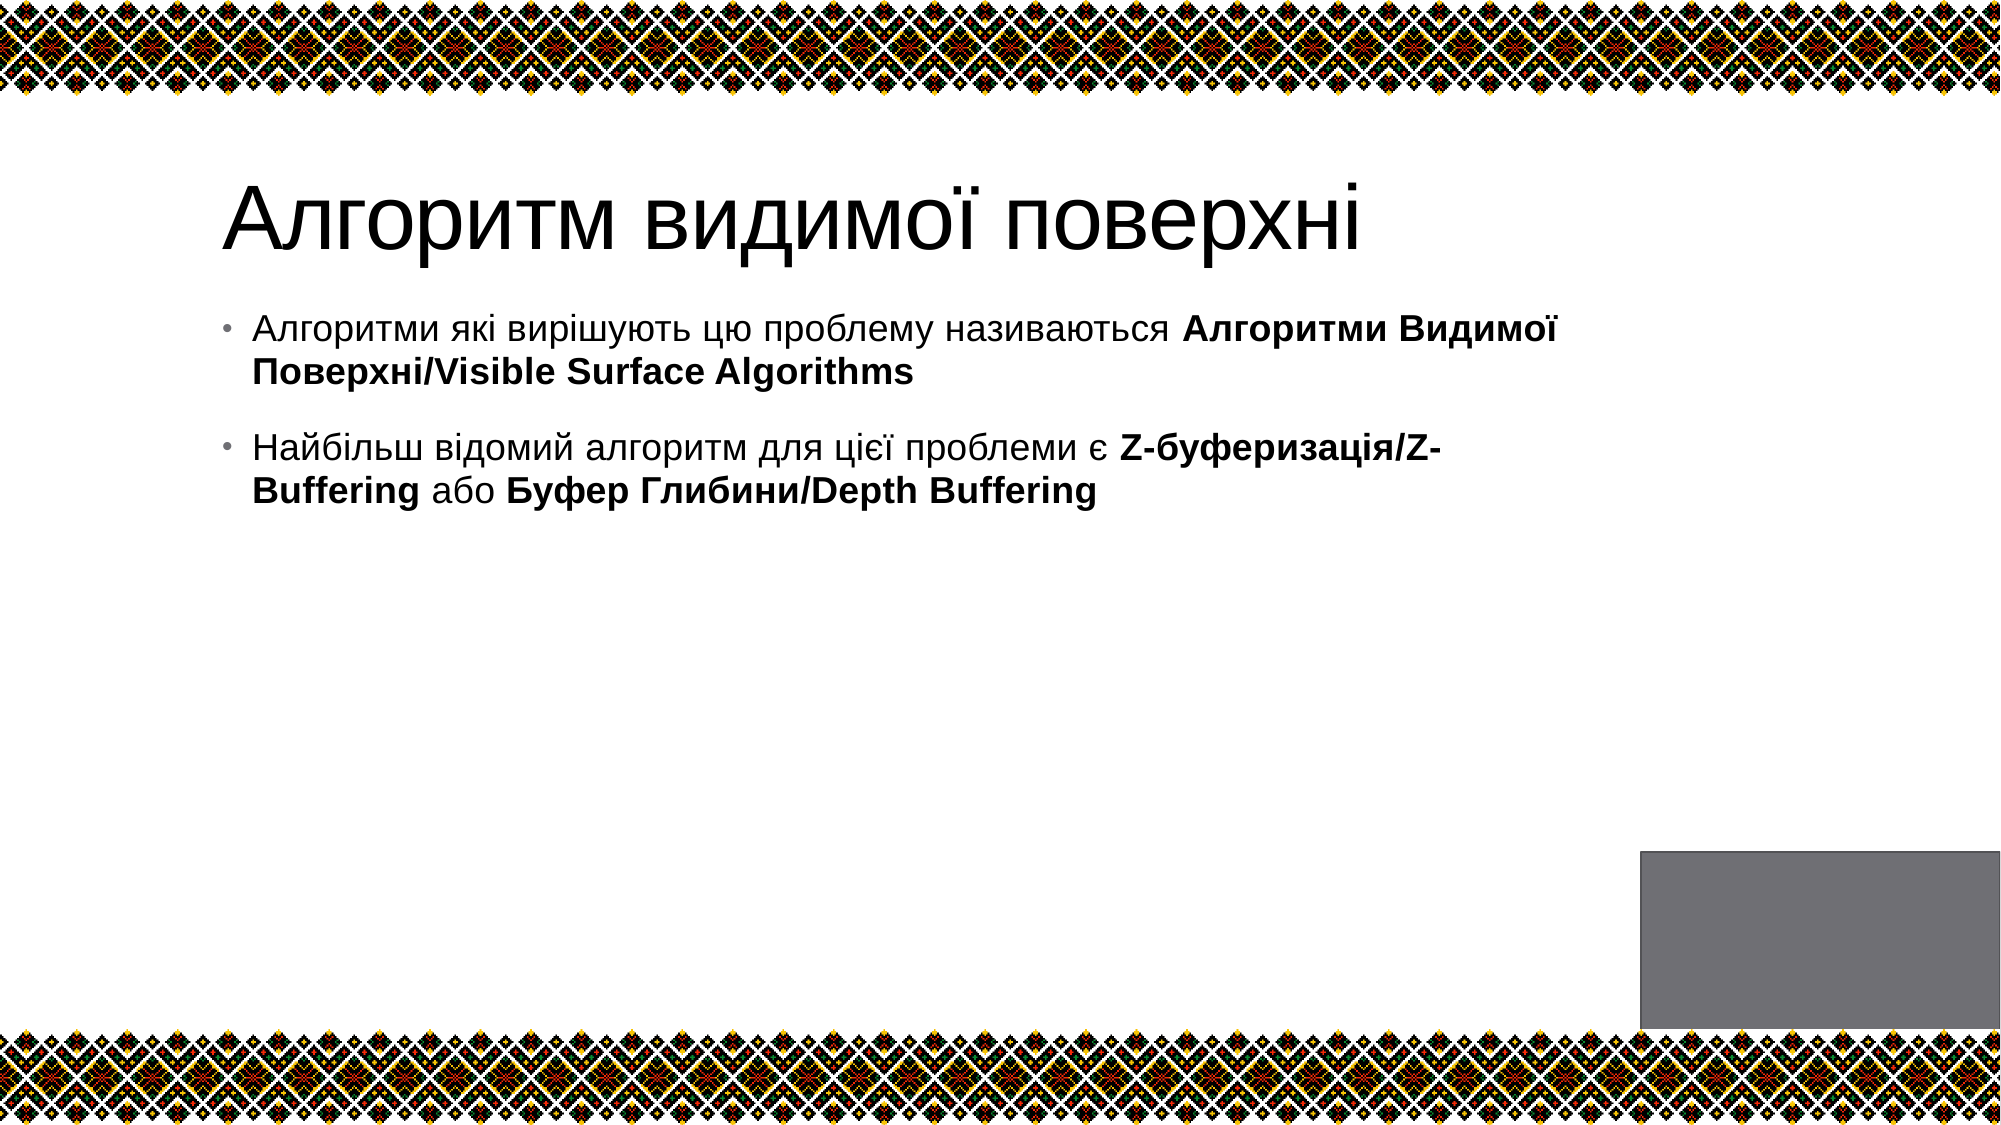

# Алгоритм видимої поверхні
Алгоритми які вирішують цю проблему називаються Алгоритми Видимої Поверхні/Visible Surface Algorithms
Найбільш відомий алгоритм для цієї проблеми є Z-буферизація/Z-Buffering або Буфер Глибини/Depth Buffering